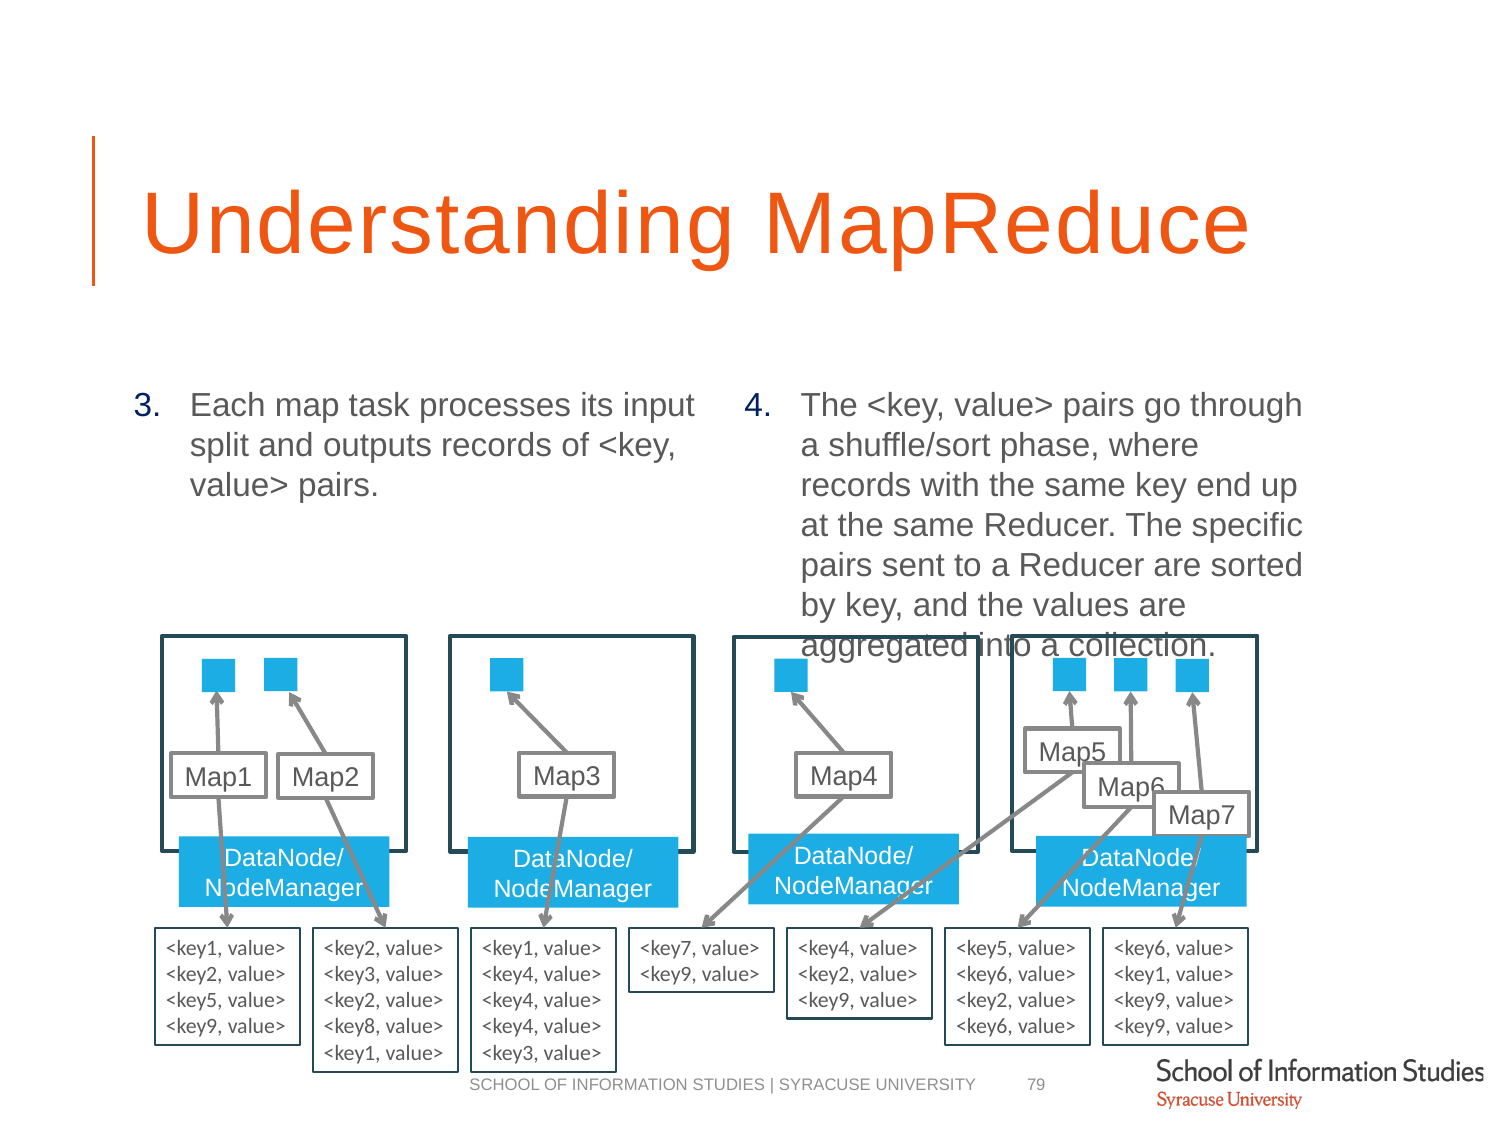

# Understanding MapReduce
The <key, value> pairs go through a shuffle/sort phase, where records with the same key end up at the same Reducer. The specific pairs sent to a Reducer are sorted by key, and the values are aggregated into a collection.
Each map task processes its input split and outputs records of <key, value> pairs.

Map5
Map3
Map4
Map1
Map2
Map6
Map7
DataNode/
NodeManager
DataNode/
NodeManager
DataNode/
NodeManager
DataNode/
NodeManager
<key2, value>
<key3, value>
<key2, value>
<key8, value>
<key1, value>
<key1, value>
<key4, value>
<key4, value>
<key4, value>
<key3, value>
<key1, value>
<key2, value>
<key5, value>
<key9, value>
<key5, value>
<key6, value>
<key2, value>
<key6, value>
<key6, value>
<key1, value>
<key9, value>
<key9, value>
<key7, value>
<key9, value>
<key4, value>
<key2, value>
<key9, value>
School of Information Studies | Syracuse University
79